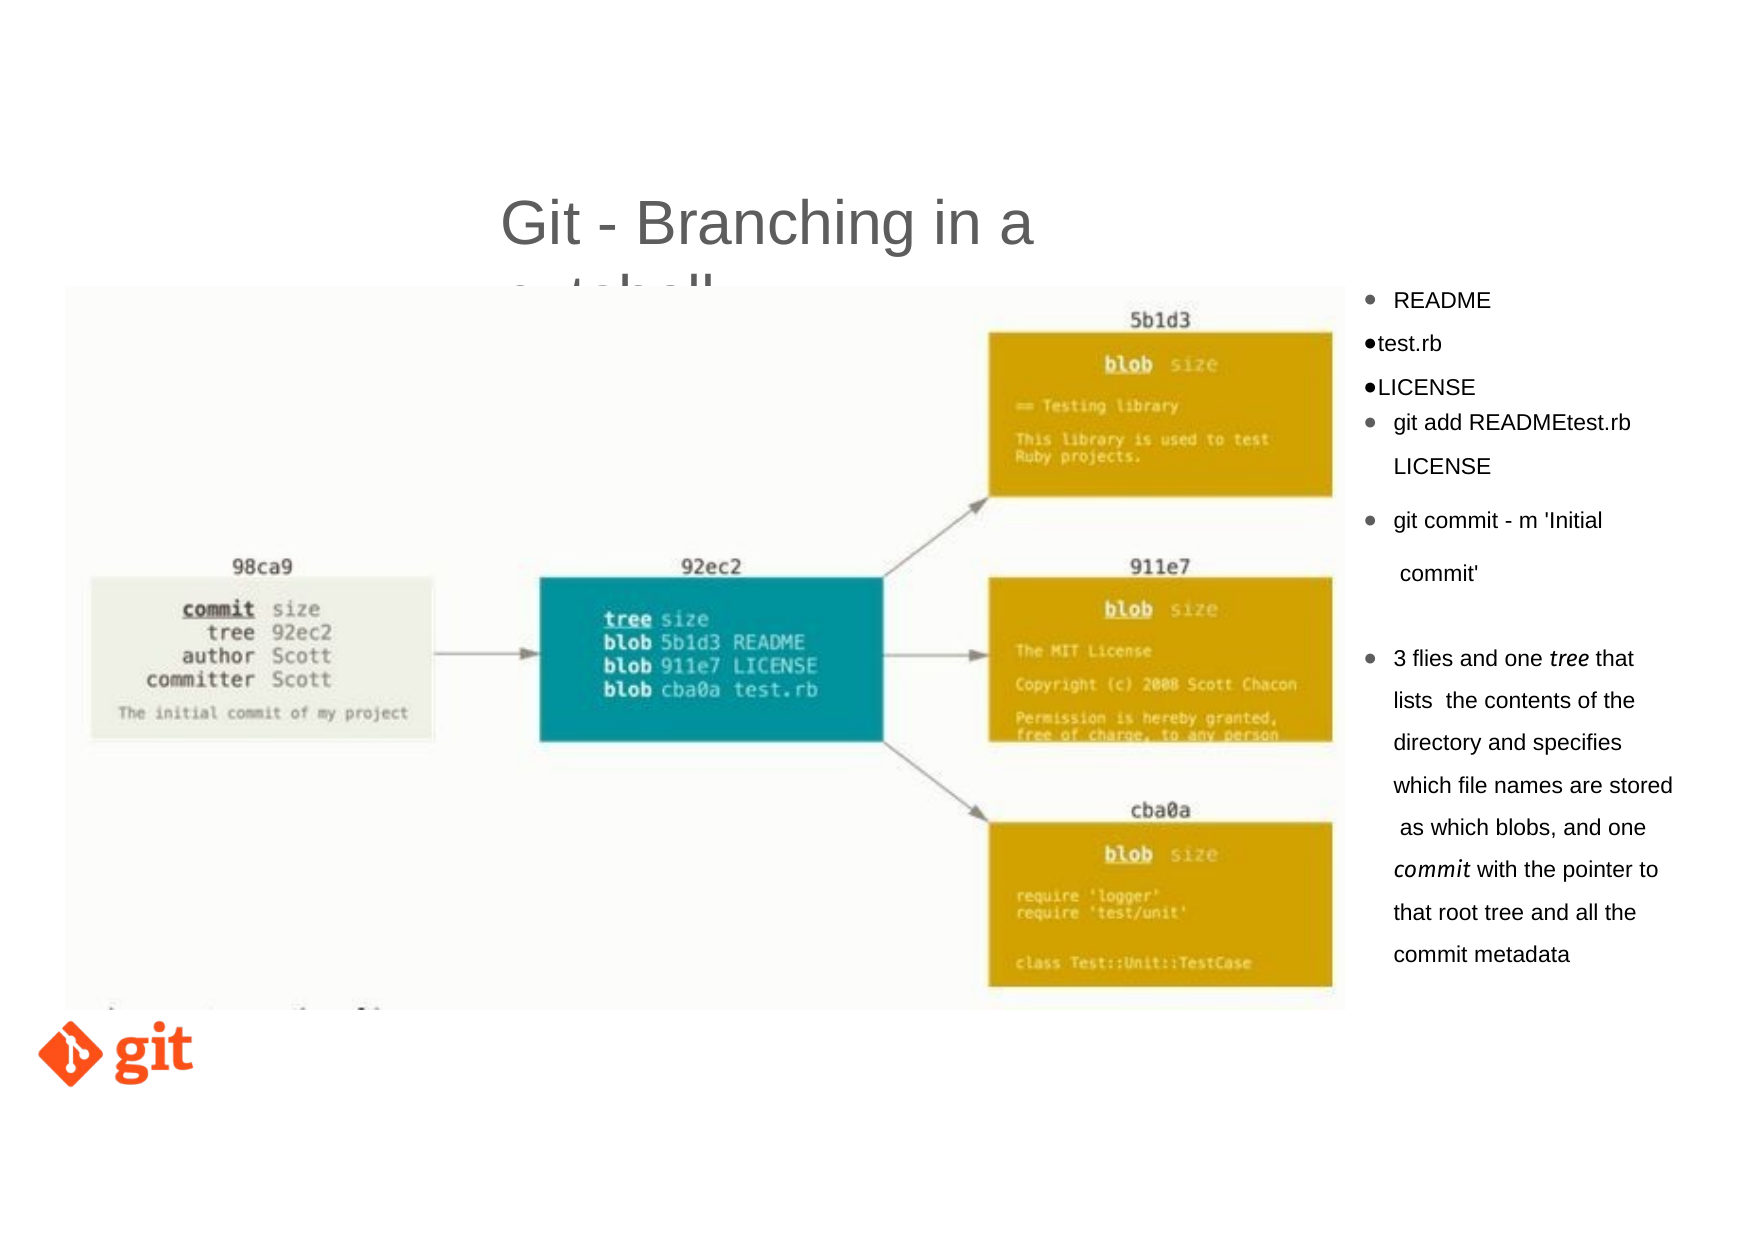

# Git - Branching in a nutshell
README
test.rb
LICENSE
git add READMEtest.rb
LICENSE
git commit - m 'Initial  commit'

3 ﬂies and one tree that lists  the contents of the  directory and speciﬁes  which ﬁle names are stored  as which blobs, and one  commit with the pointer to  that root tree and all the  commit metadata